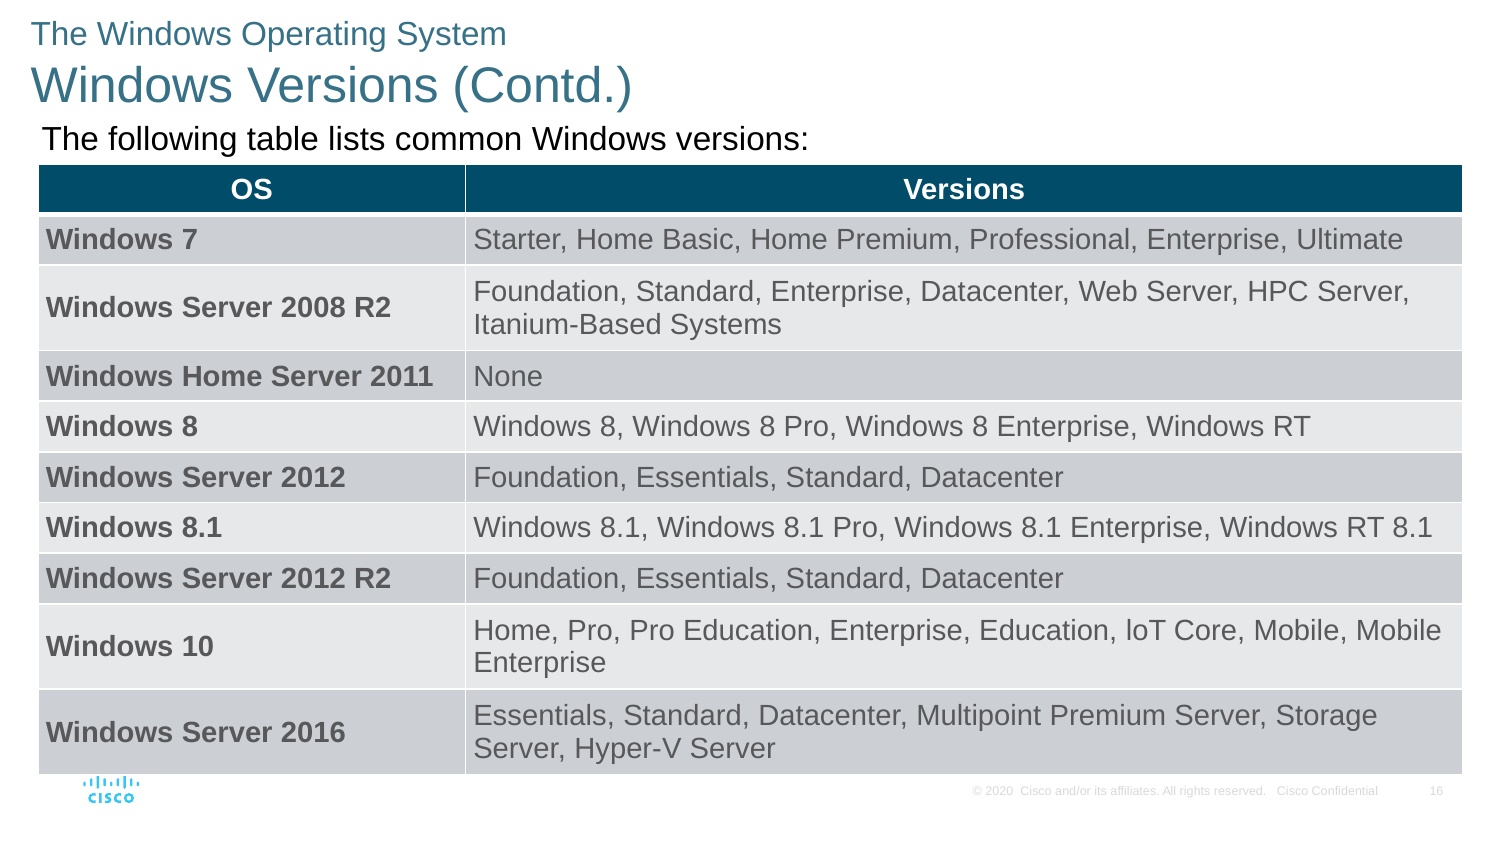

The Windows Operating System
Windows Versions (Contd.)
The following table lists common Windows versions:
| OS | Versions |
| --- | --- |
| Windows 7 | Starter, Home Basic, Home Premium, Professional, Enterprise, Ultimate |
| Windows Server 2008 R2 | Foundation, Standard, Enterprise, Datacenter, Web Server, HPC Server, Itanium-Based Systems |
| Windows Home Server 2011 | None |
| Windows 8 | Windows 8, Windows 8 Pro, Windows 8 Enterprise, Windows RT |
| Windows Server 2012 | Foundation, Essentials, Standard, Datacenter |
| Windows 8.1 | Windows 8.1, Windows 8.1 Pro, Windows 8.1 Enterprise, Windows RT 8.1 |
| Windows Server 2012 R2 | Foundation, Essentials, Standard, Datacenter |
| Windows 10 | Home, Pro, Pro Education, Enterprise, Education, loT Core, Mobile, Mobile Enterprise |
| Windows Server 2016 | Essentials, Standard, Datacenter, Multipoint Premium Server, Storage Server, Hyper-V Server |